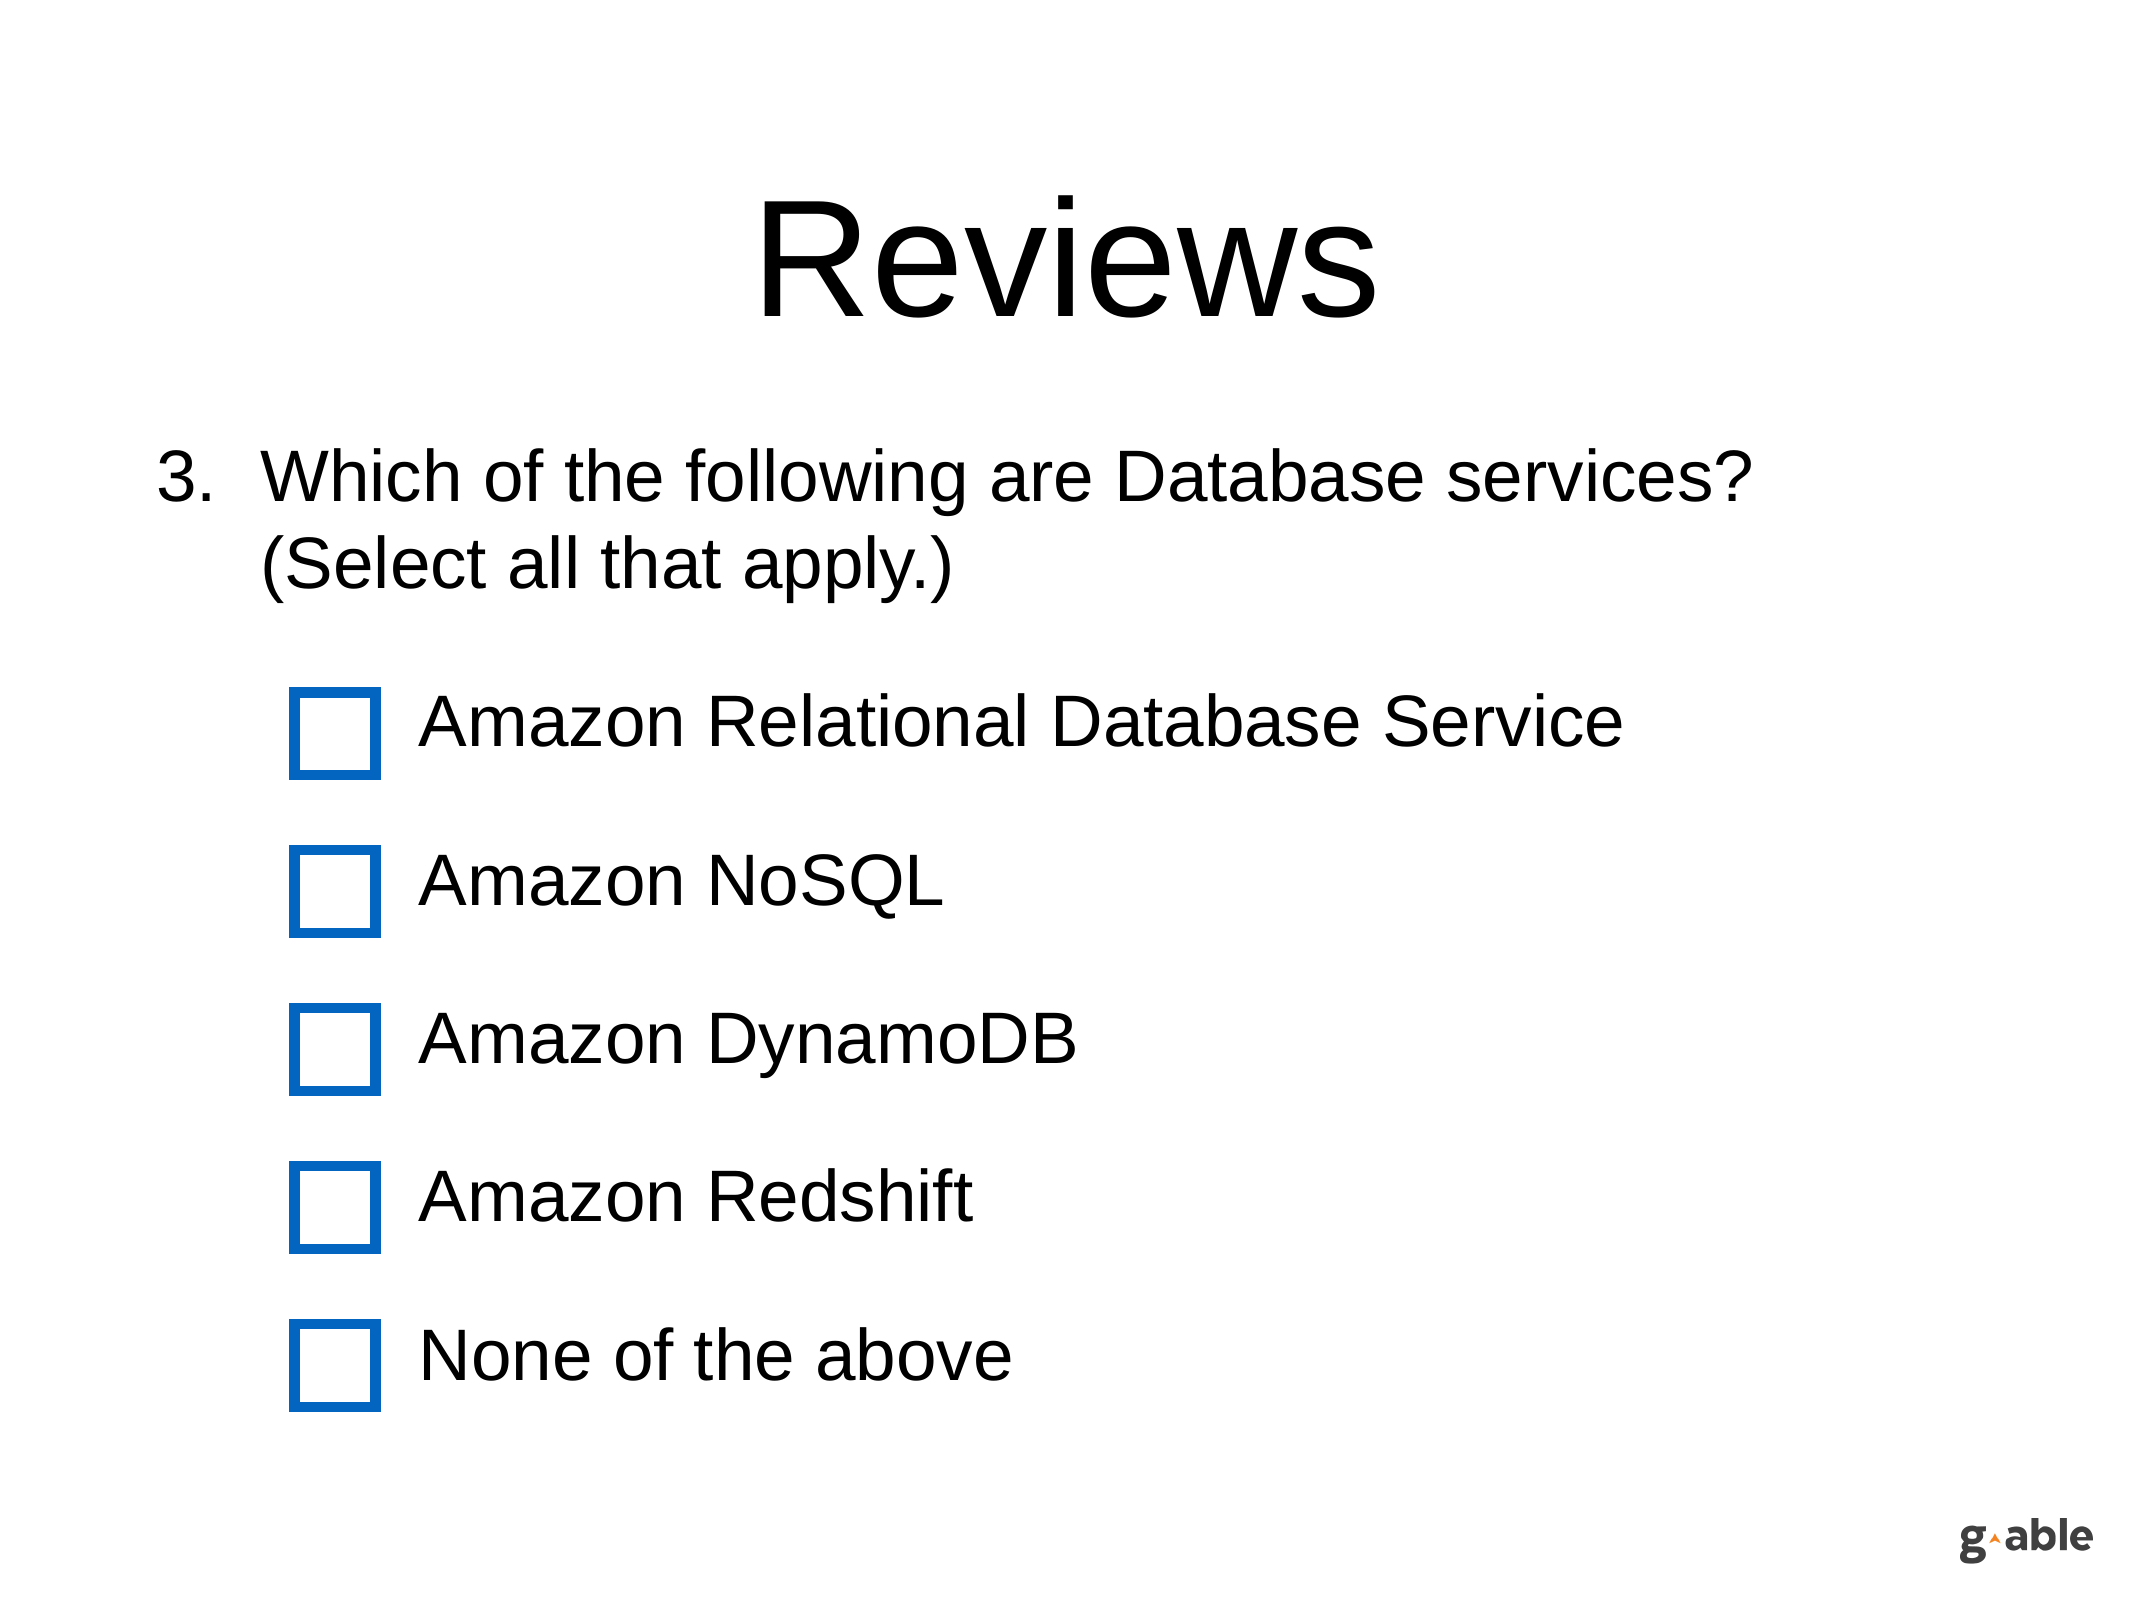

# Reviews
Which of the following are Database services? (Select all that apply.)
Amazon Relational Database Service
Amazon NoSQL
Amazon DynamoDB
Amazon Redshift
None of the above

21